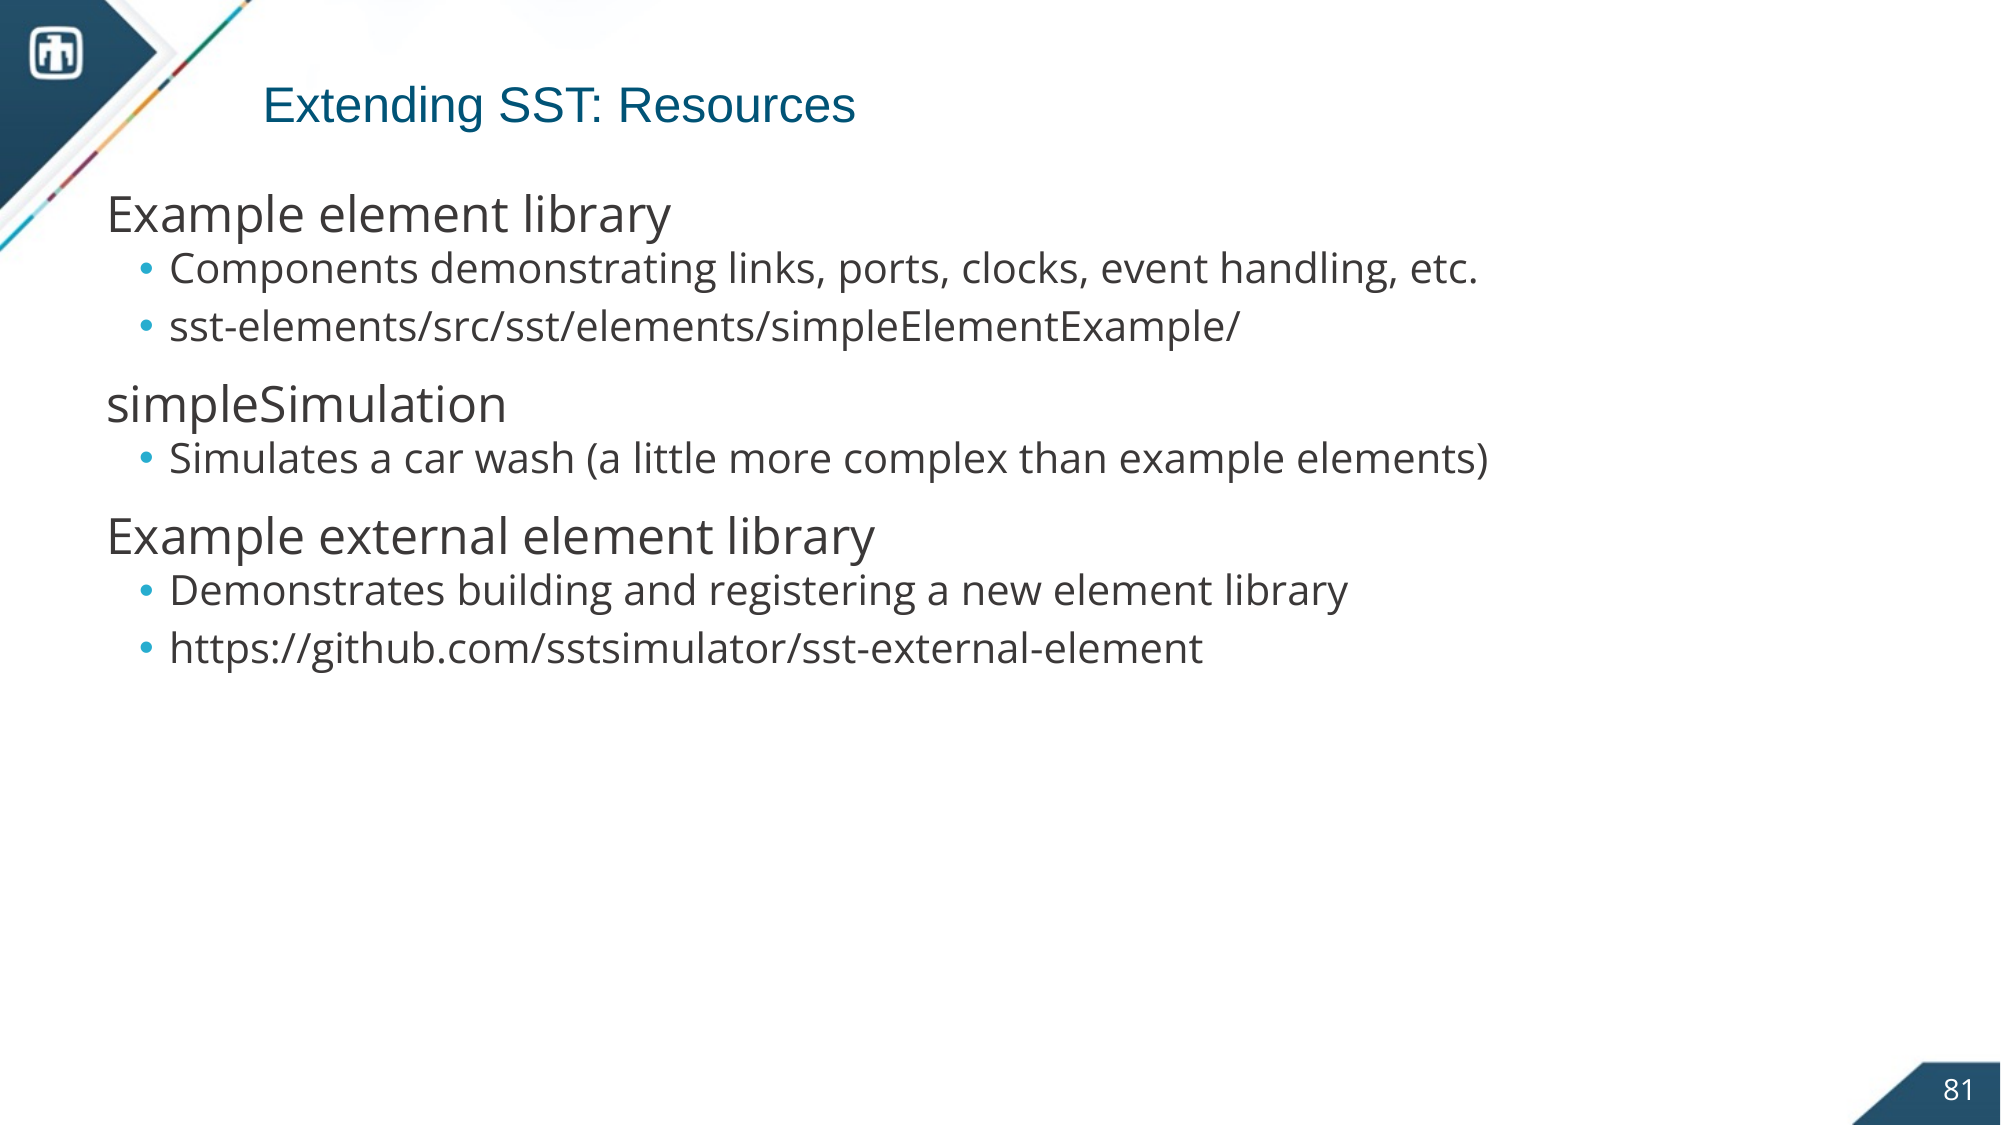

# Extending SST: Resources
Example element library
Components demonstrating links, ports, clocks, event handling, etc.
sst-elements/src/sst/elements/simpleElementExample/
simpleSimulation
Simulates a car wash (a little more complex than example elements)
Example external element library
Demonstrates building and registering a new element library
https://github.com/sstsimulator/sst-external-element
81